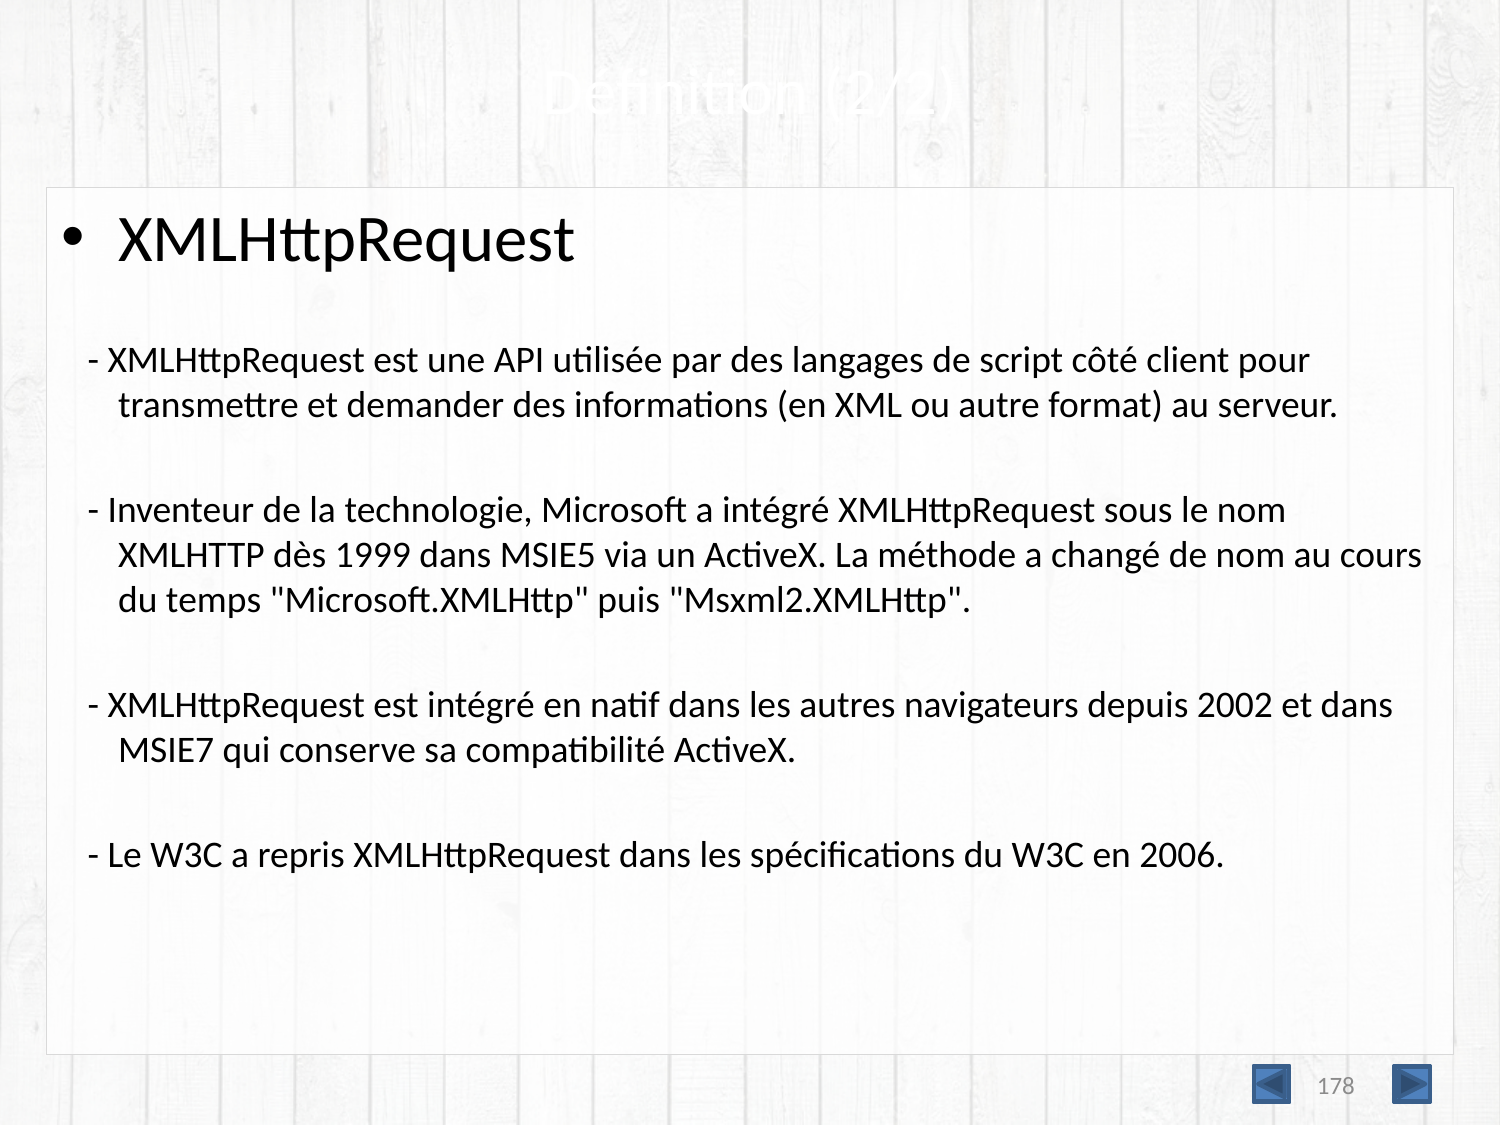

# Définition (2/2)
XMLHttpRequest

   - XMLHttpRequest est une API utilisée par des langages de script côté client pour transmettre et demander des informations (en XML ou autre format) au serveur.

   - Inventeur de la technologie, Microsoft a intégré XMLHttpRequest sous le nom XMLHTTP dès 1999 dans MSIE5 via un ActiveX. La méthode a changé de nom au cours du temps "Microsoft.XMLHttp" puis "Msxml2.XMLHttp".

   - XMLHttpRequest est intégré en natif dans les autres navigateurs depuis 2002 et dans MSIE7 qui conserve sa compatibilité ActiveX.

   - Le W3C a repris XMLHttpRequest dans les spécifications du W3C en 2006.
178